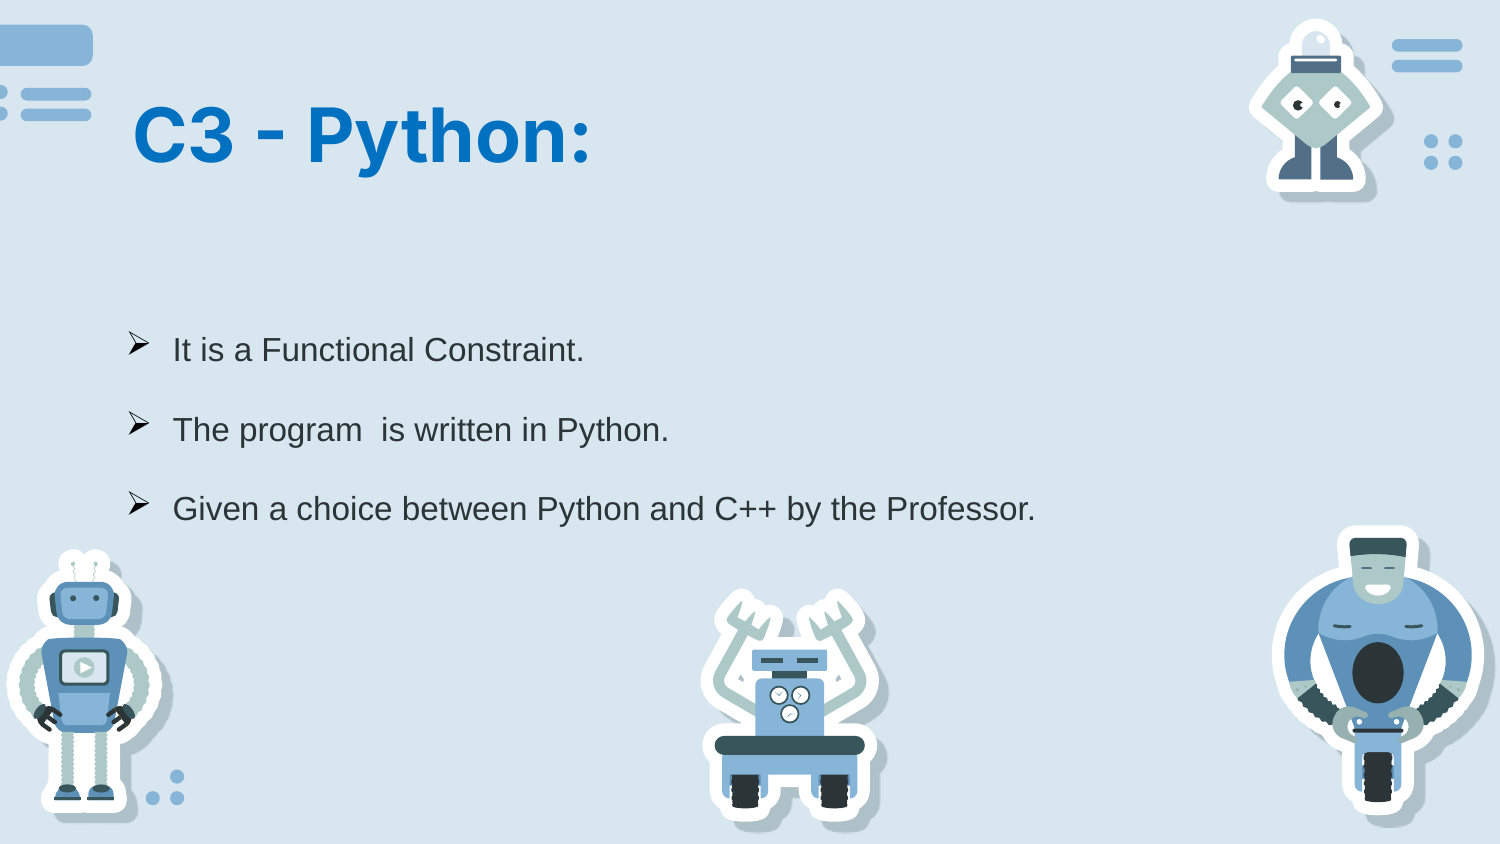

# C3 - Python:

It is a Functional Constraint.

The program  is written in Python.

Given a choice between Python and C++ by the Professor.